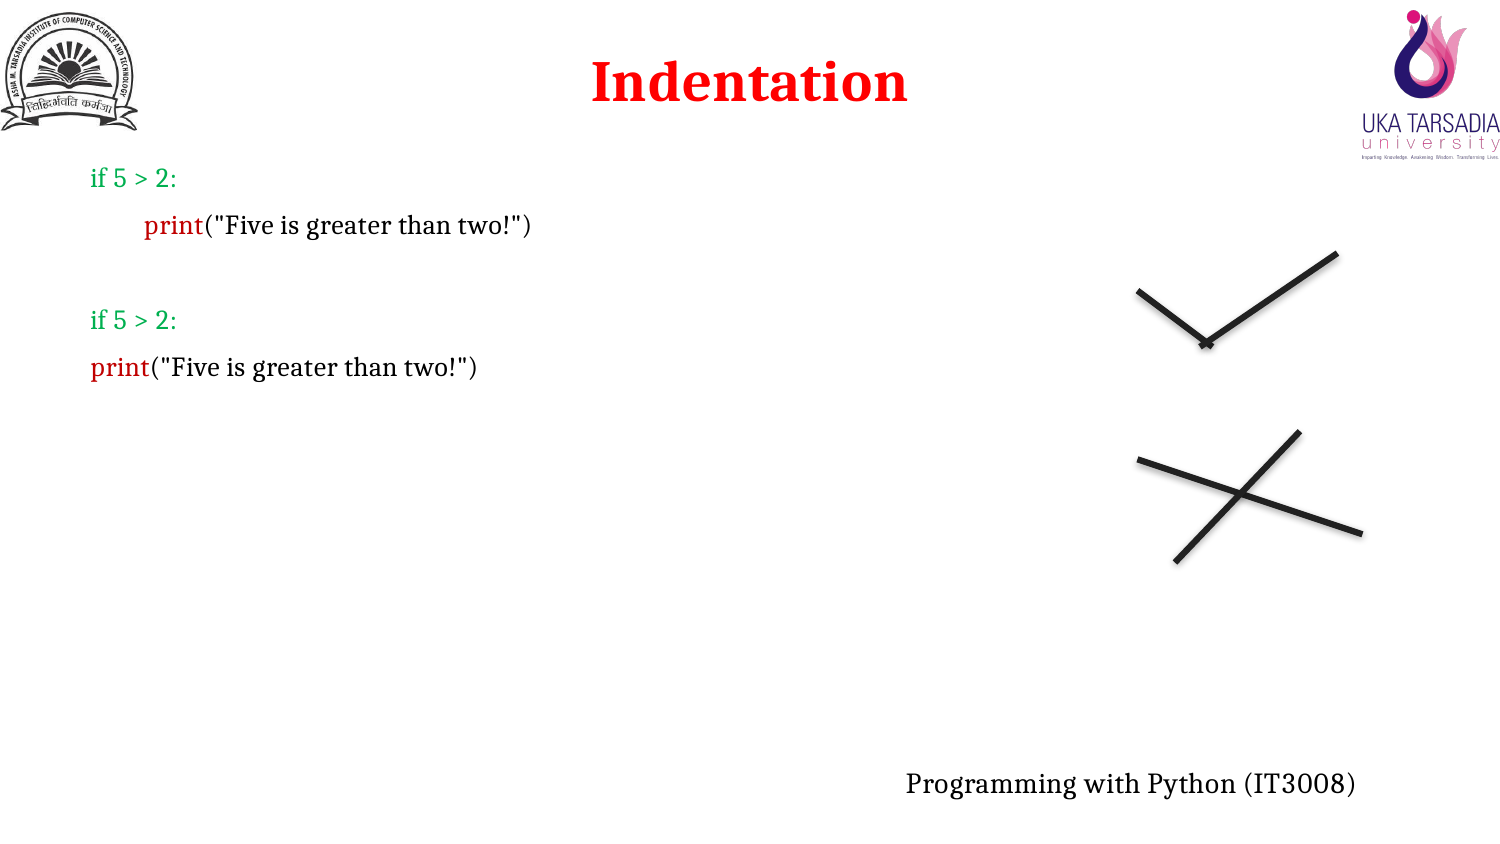

# Indentation
if 5 > 2:
		print("Five is greater than two!")

if 5 > 2:
print("Five is greater than two!")